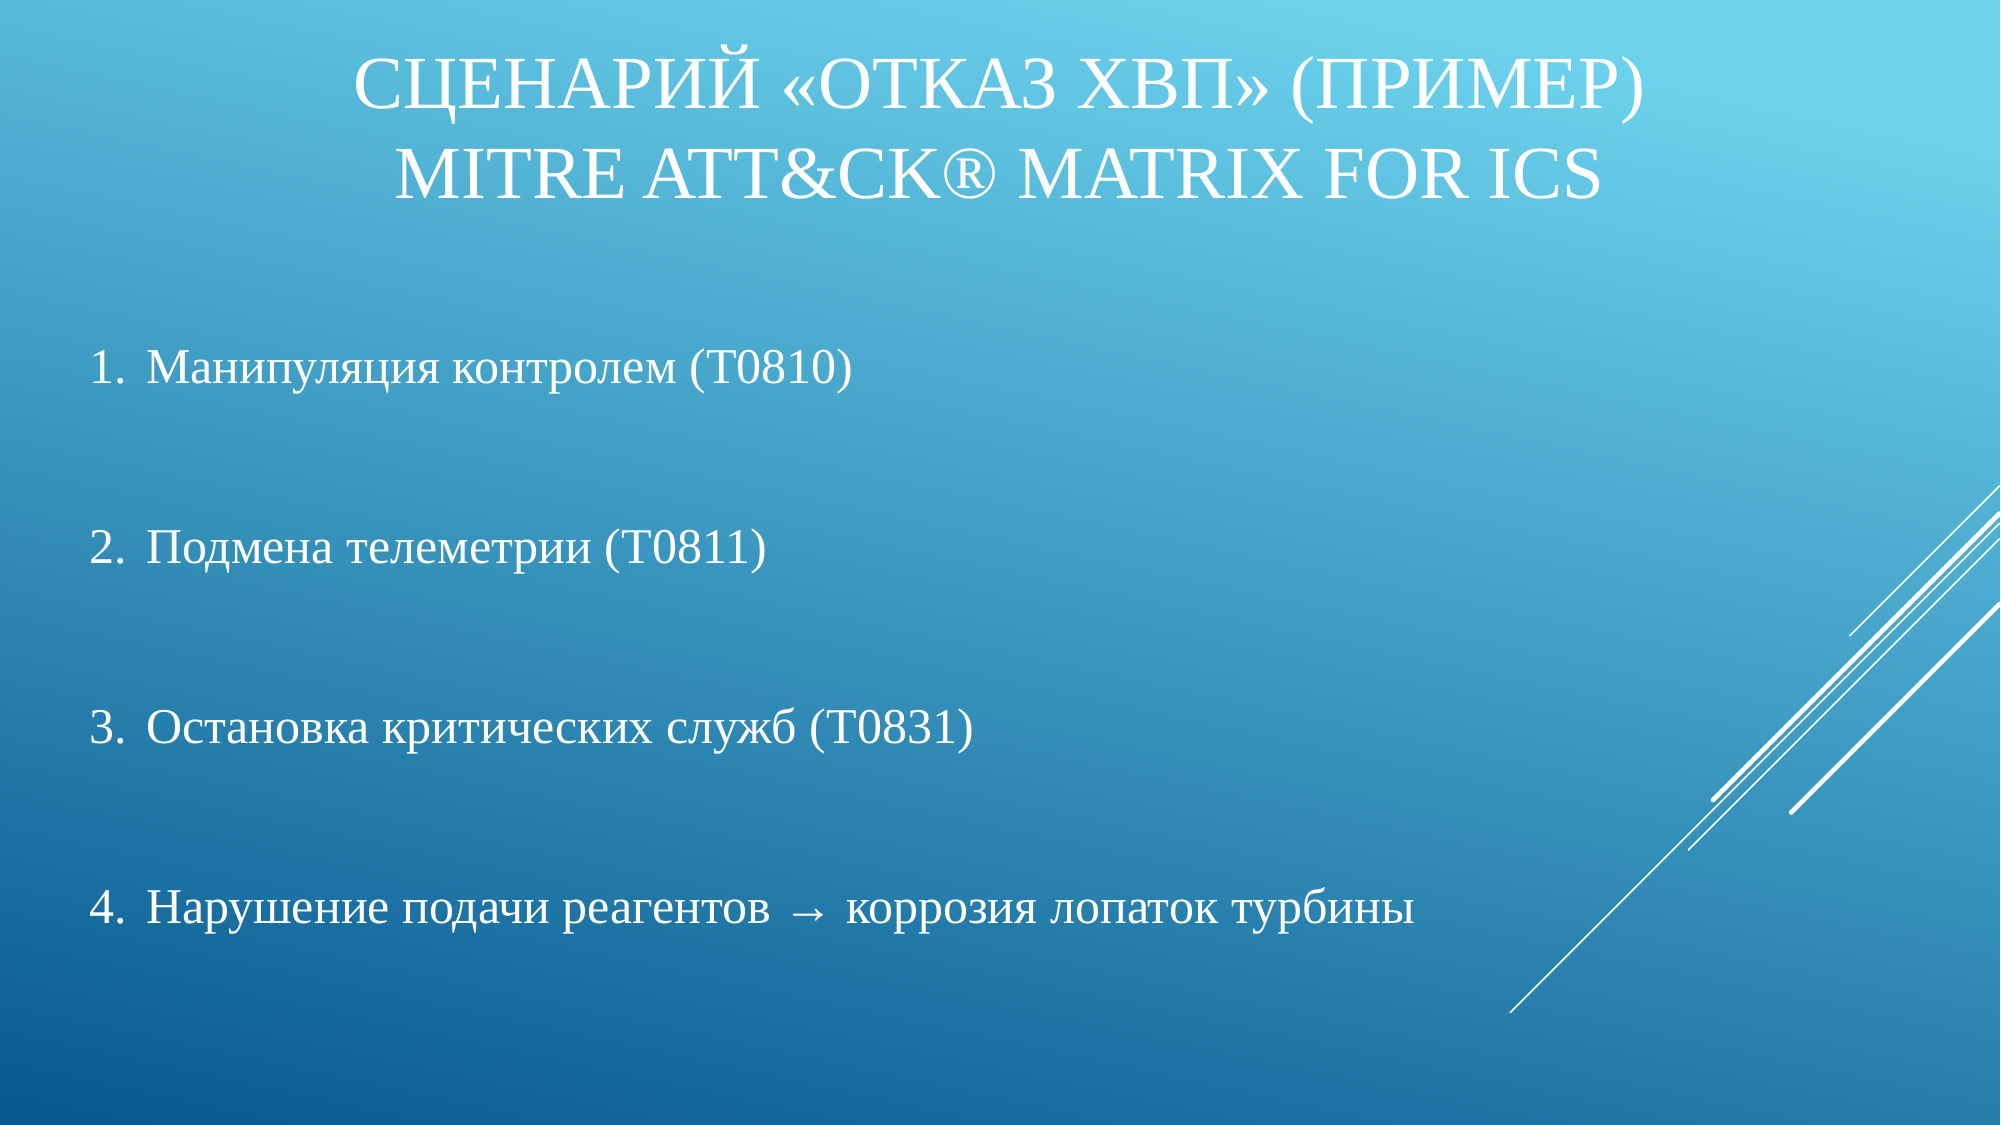

# Сценарий «Отказ ХВП» (пример) MITRE ATT&CK® Matrix for ICS
Манипуляция контролем (T0810)
Подмена телеметрии (T0811)
Остановка критических служб (T0831)
Нарушение подачи реагентов → коррозия лопаток турбины